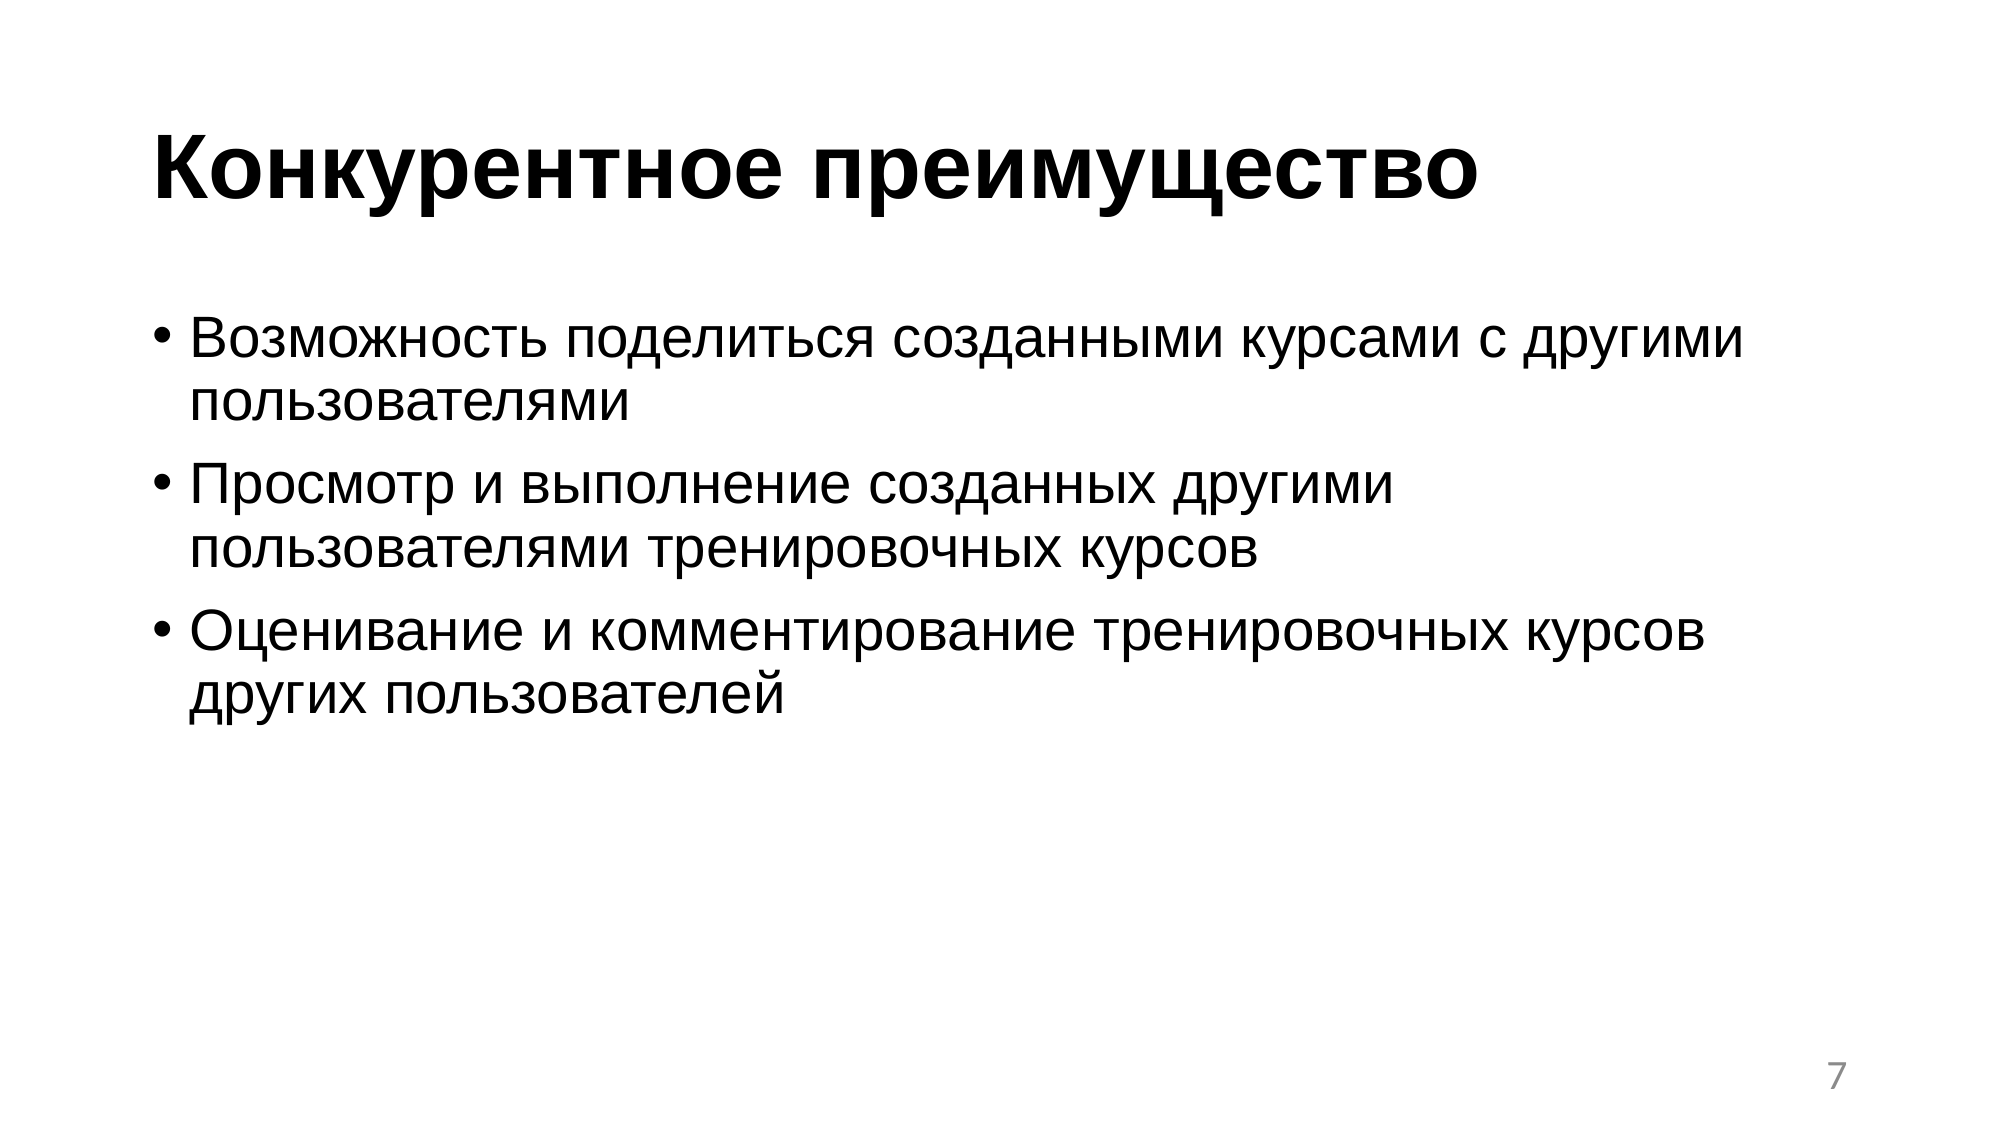

# Конкурентное преимущество
Возможность поделиться созданными курсами с другими пользователями
Просмотр и выполнение созданных другими пользователями тренировочных курсов
Оценивание и комментирование тренировочных курсов других пользователей
7